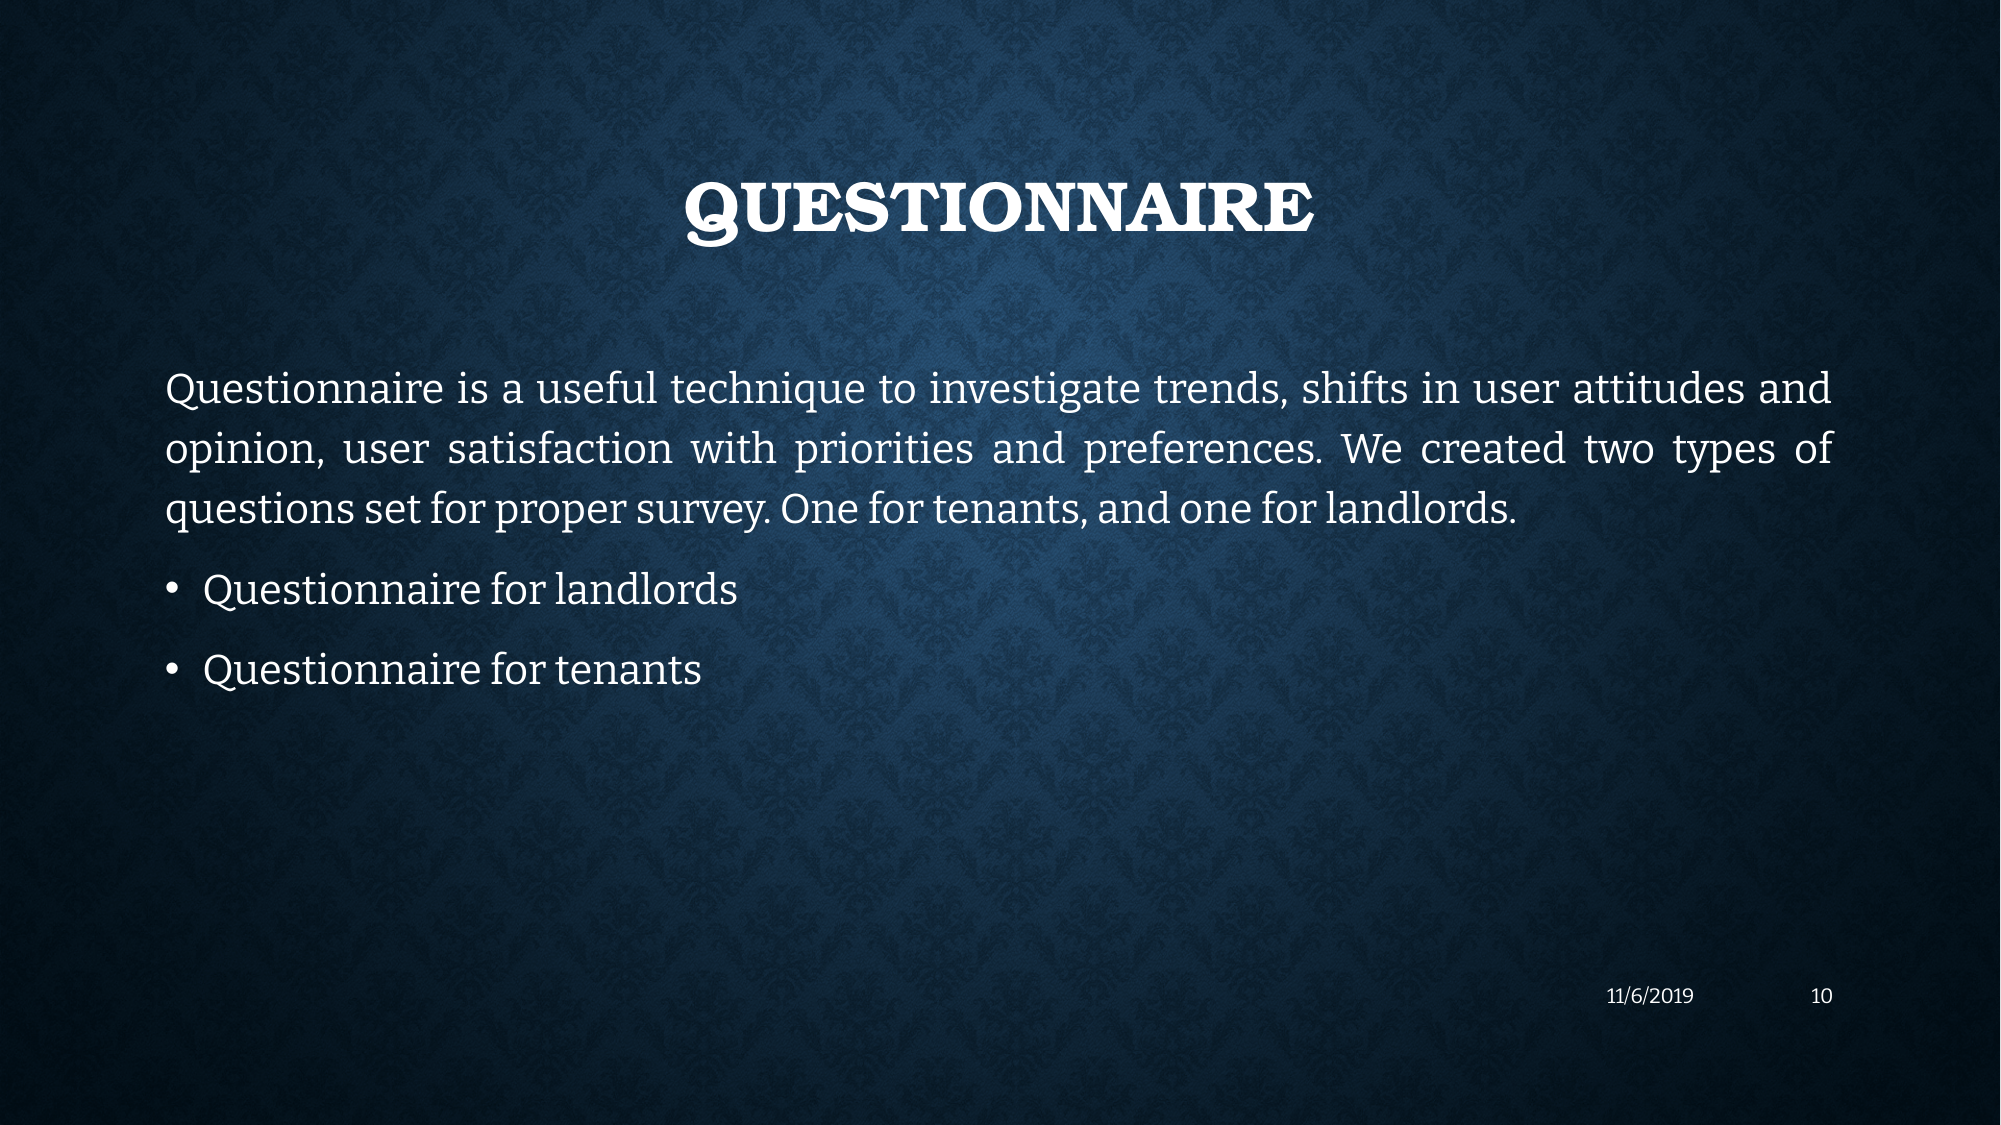

# Questionnaire
Questionnaire is a useful technique to investigate trends, shifts in user attitudes and opinion, user satisfaction with priorities and preferences. We created two types of questions set for proper survey. One for tenants, and one for landlords.
Questionnaire for landlords
Questionnaire for tenants
11/6/2019
10